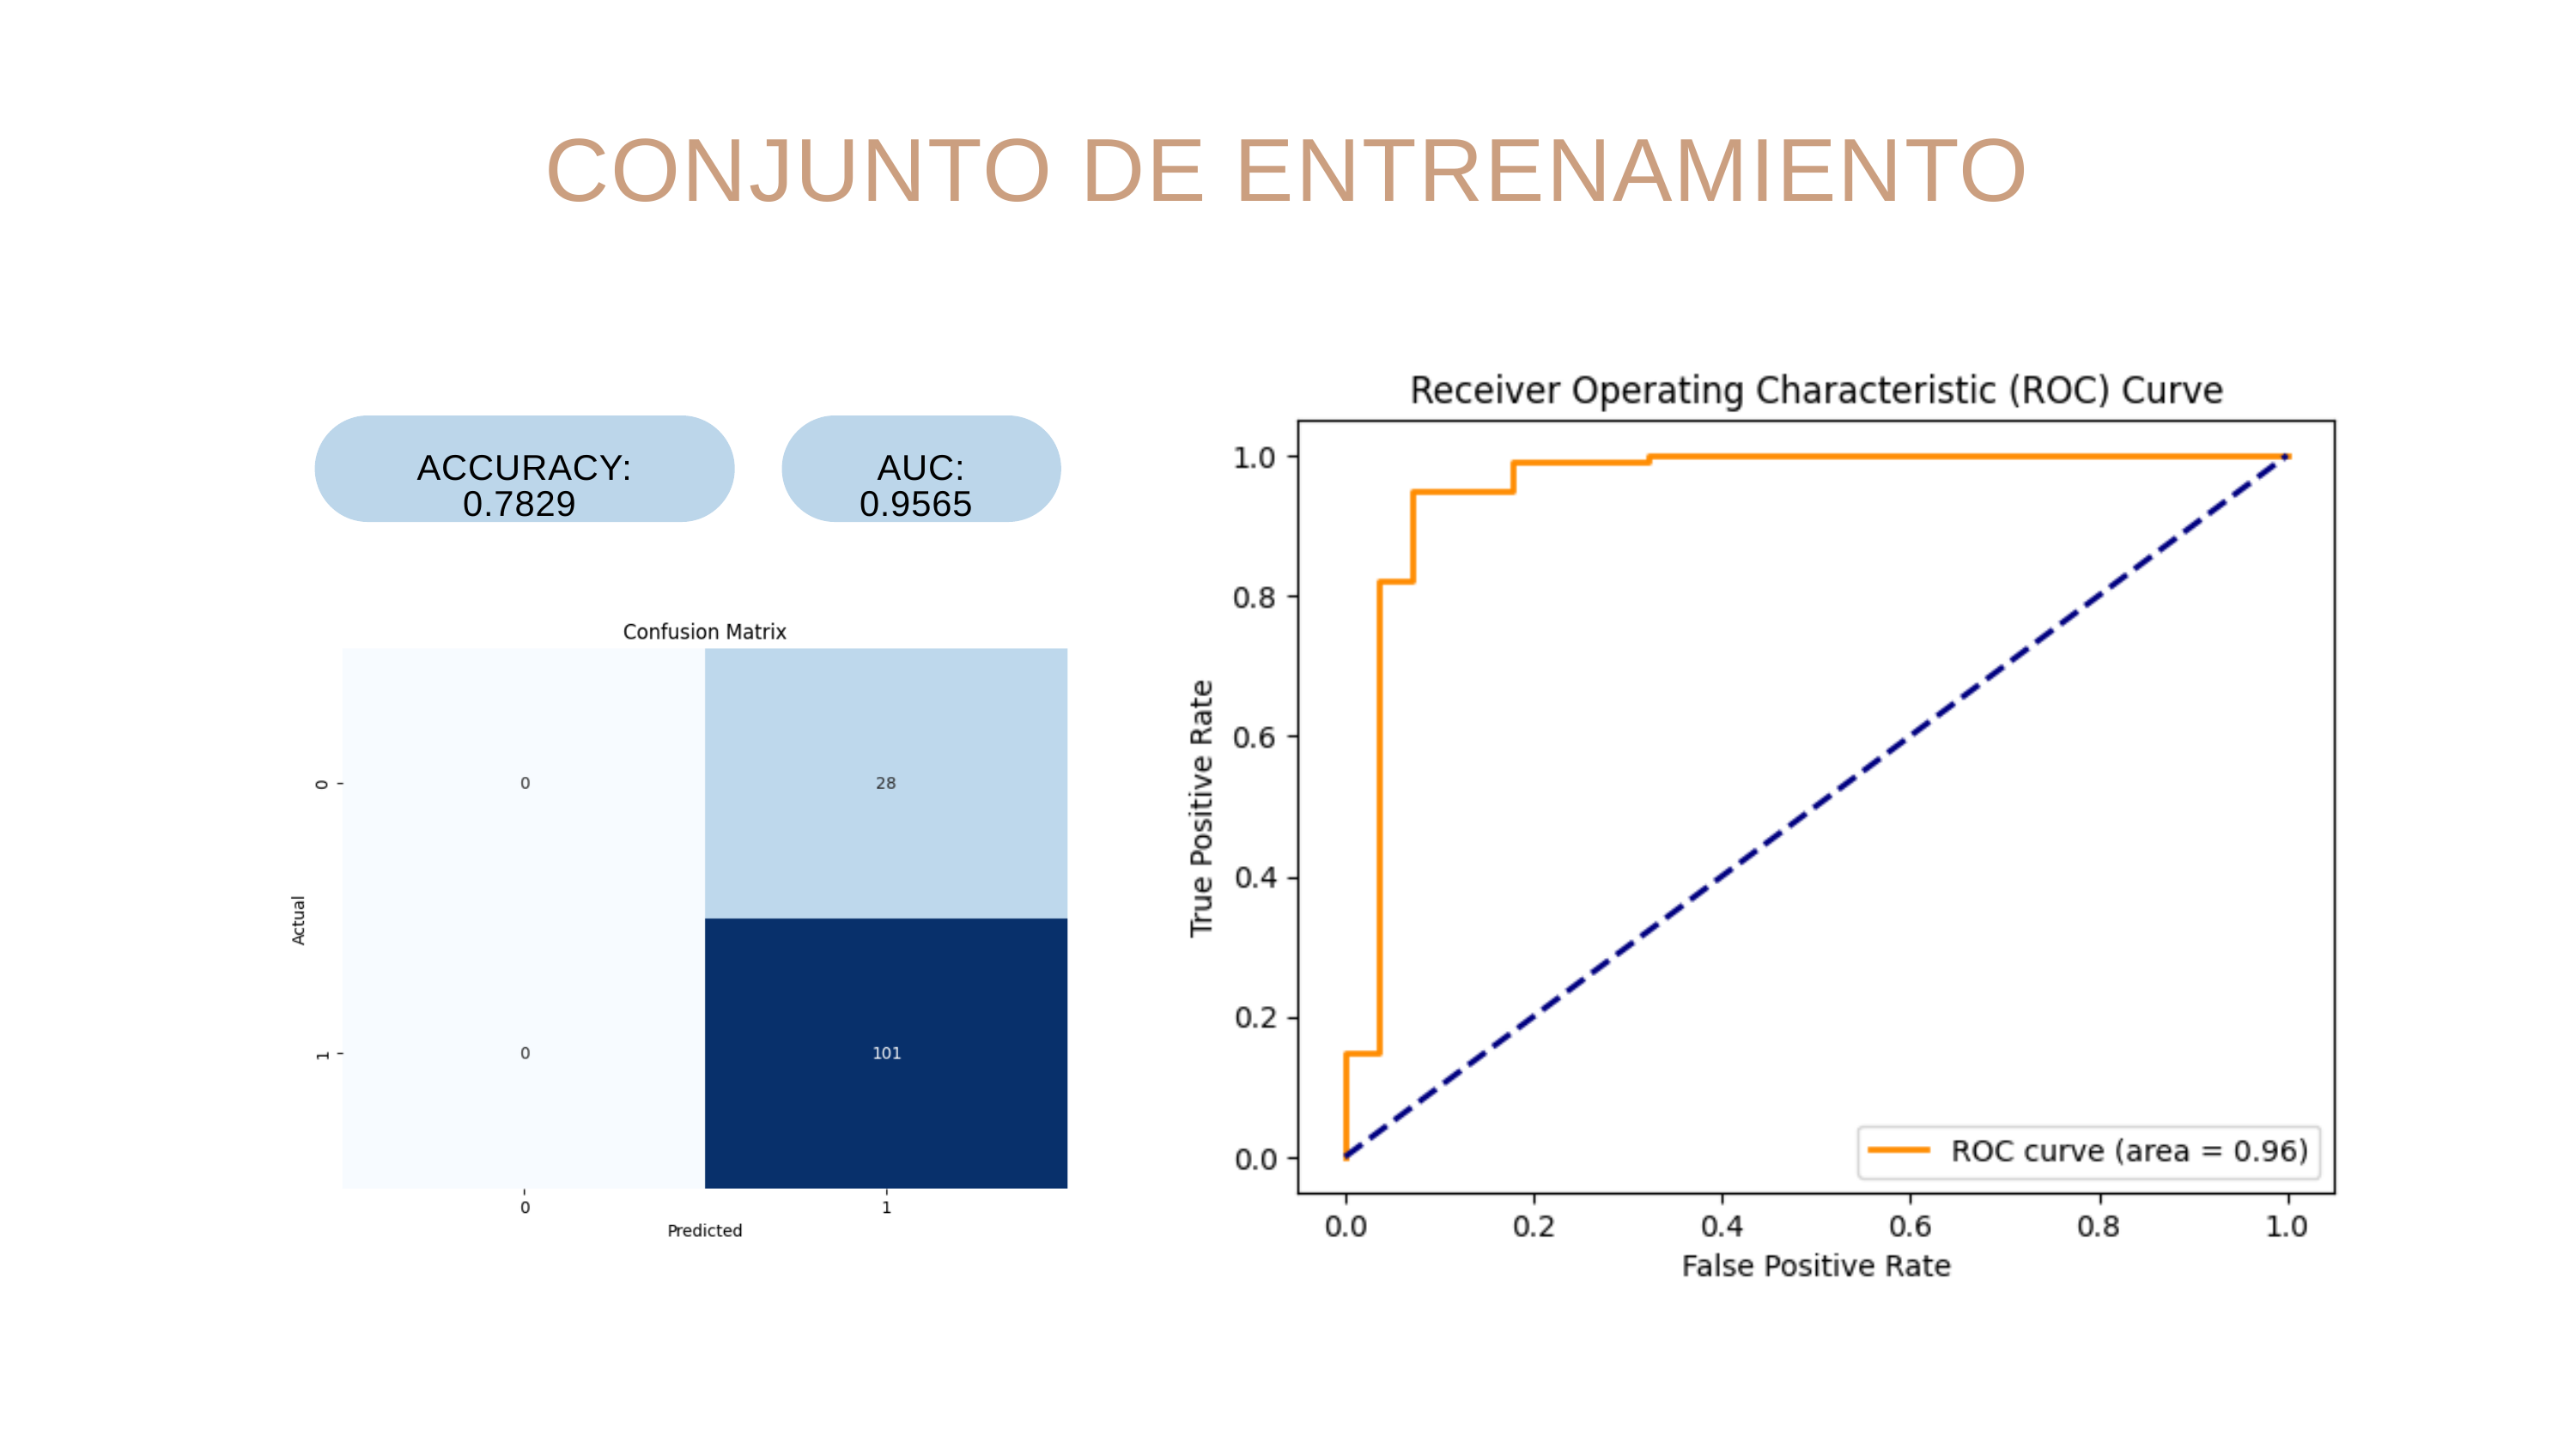

CONJUNTO DE ENTRENAMIENTO

ACCURACY: 0.7829
AUC: 0.9565